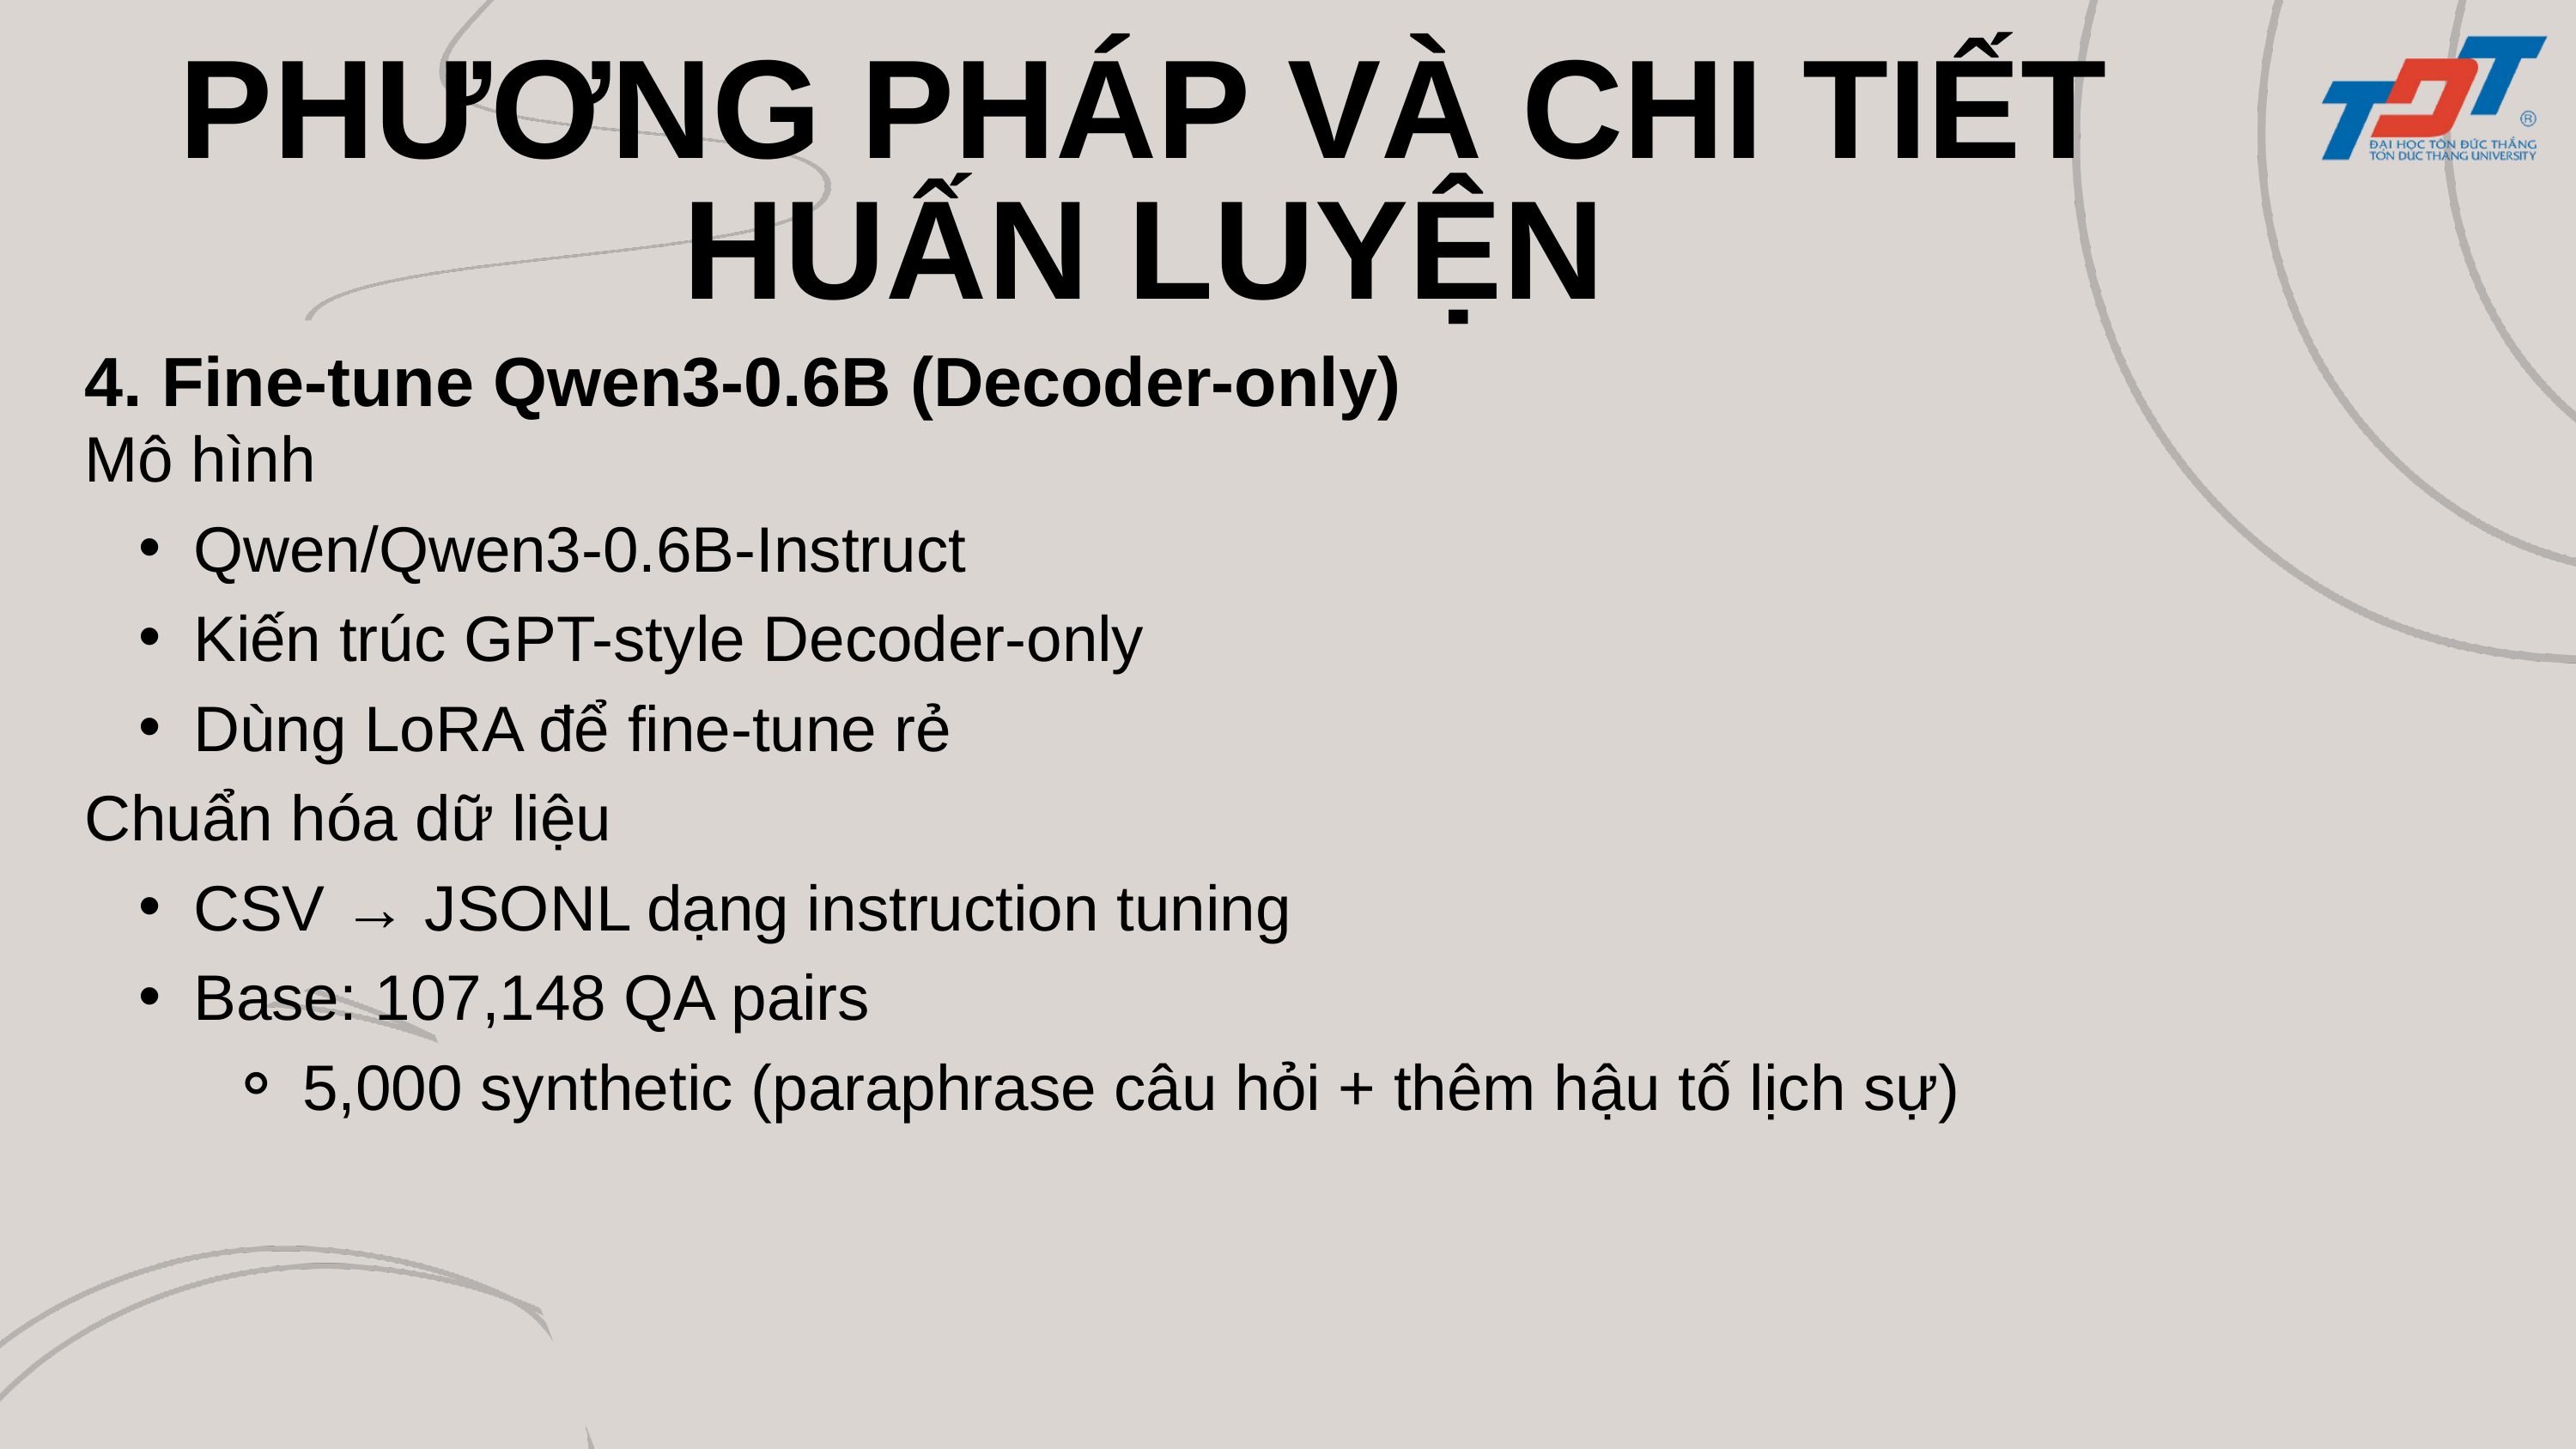

PHƯƠNG PHÁP VÀ CHI TIẾT HUẤN LUYỆN
4. Fine-tune Qwen3-0.6B (Decoder-only)
Mô hình
Qwen/Qwen3-0.6B-Instruct
Kiến trúc GPT-style Decoder-only
Dùng LoRA để fine-tune rẻ
Chuẩn hóa dữ liệu
CSV → JSONL dạng instruction tuning
Base: 107,148 QA pairs
5,000 synthetic (paraphrase câu hỏi + thêm hậu tố lịch sự)